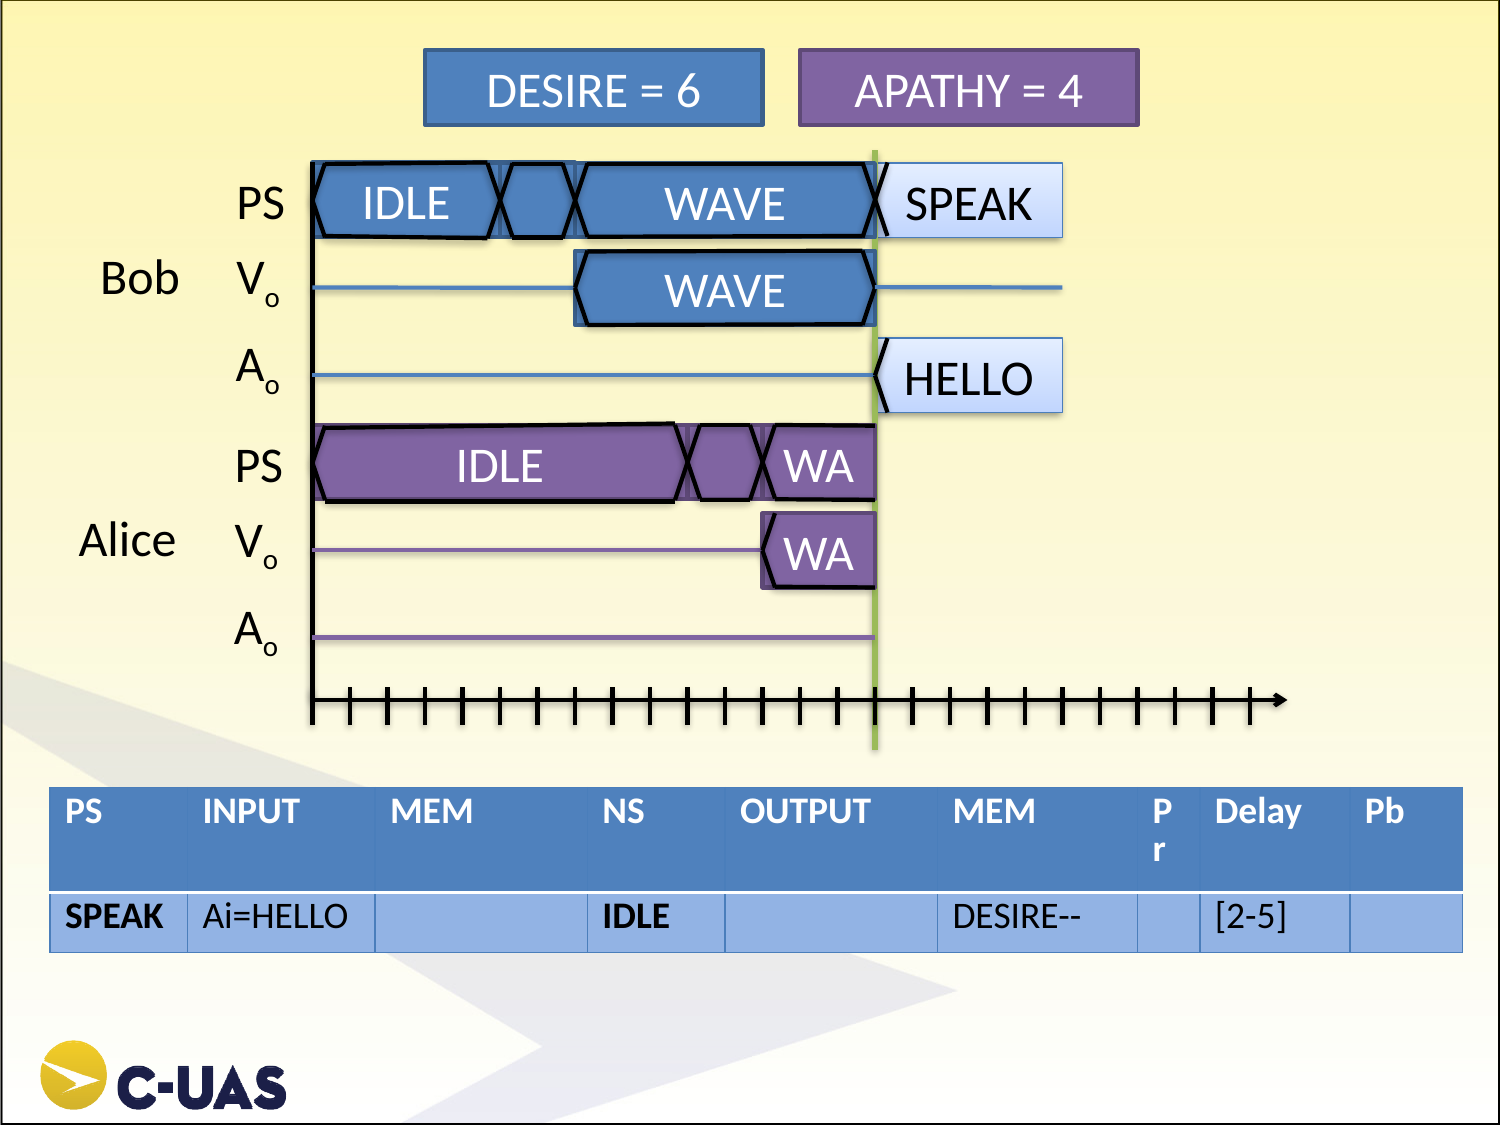

DESIRE = 6
APATHY = 4
PS
IDLE

SPEAK
WAVE
Bob
Vo
WAVE
Ao
HELLO
PS
IDLE

WA
Alice
Vo
WA
Ao
| PS | INPUT | MEM | NS | OUTPUT | MEM | Pr | Delay | Pb |
| --- | --- | --- | --- | --- | --- | --- | --- | --- |
| SPEAK | Ai=HELLO |  | IDLE |  | DESIRE-- |  | [2-5] |  |